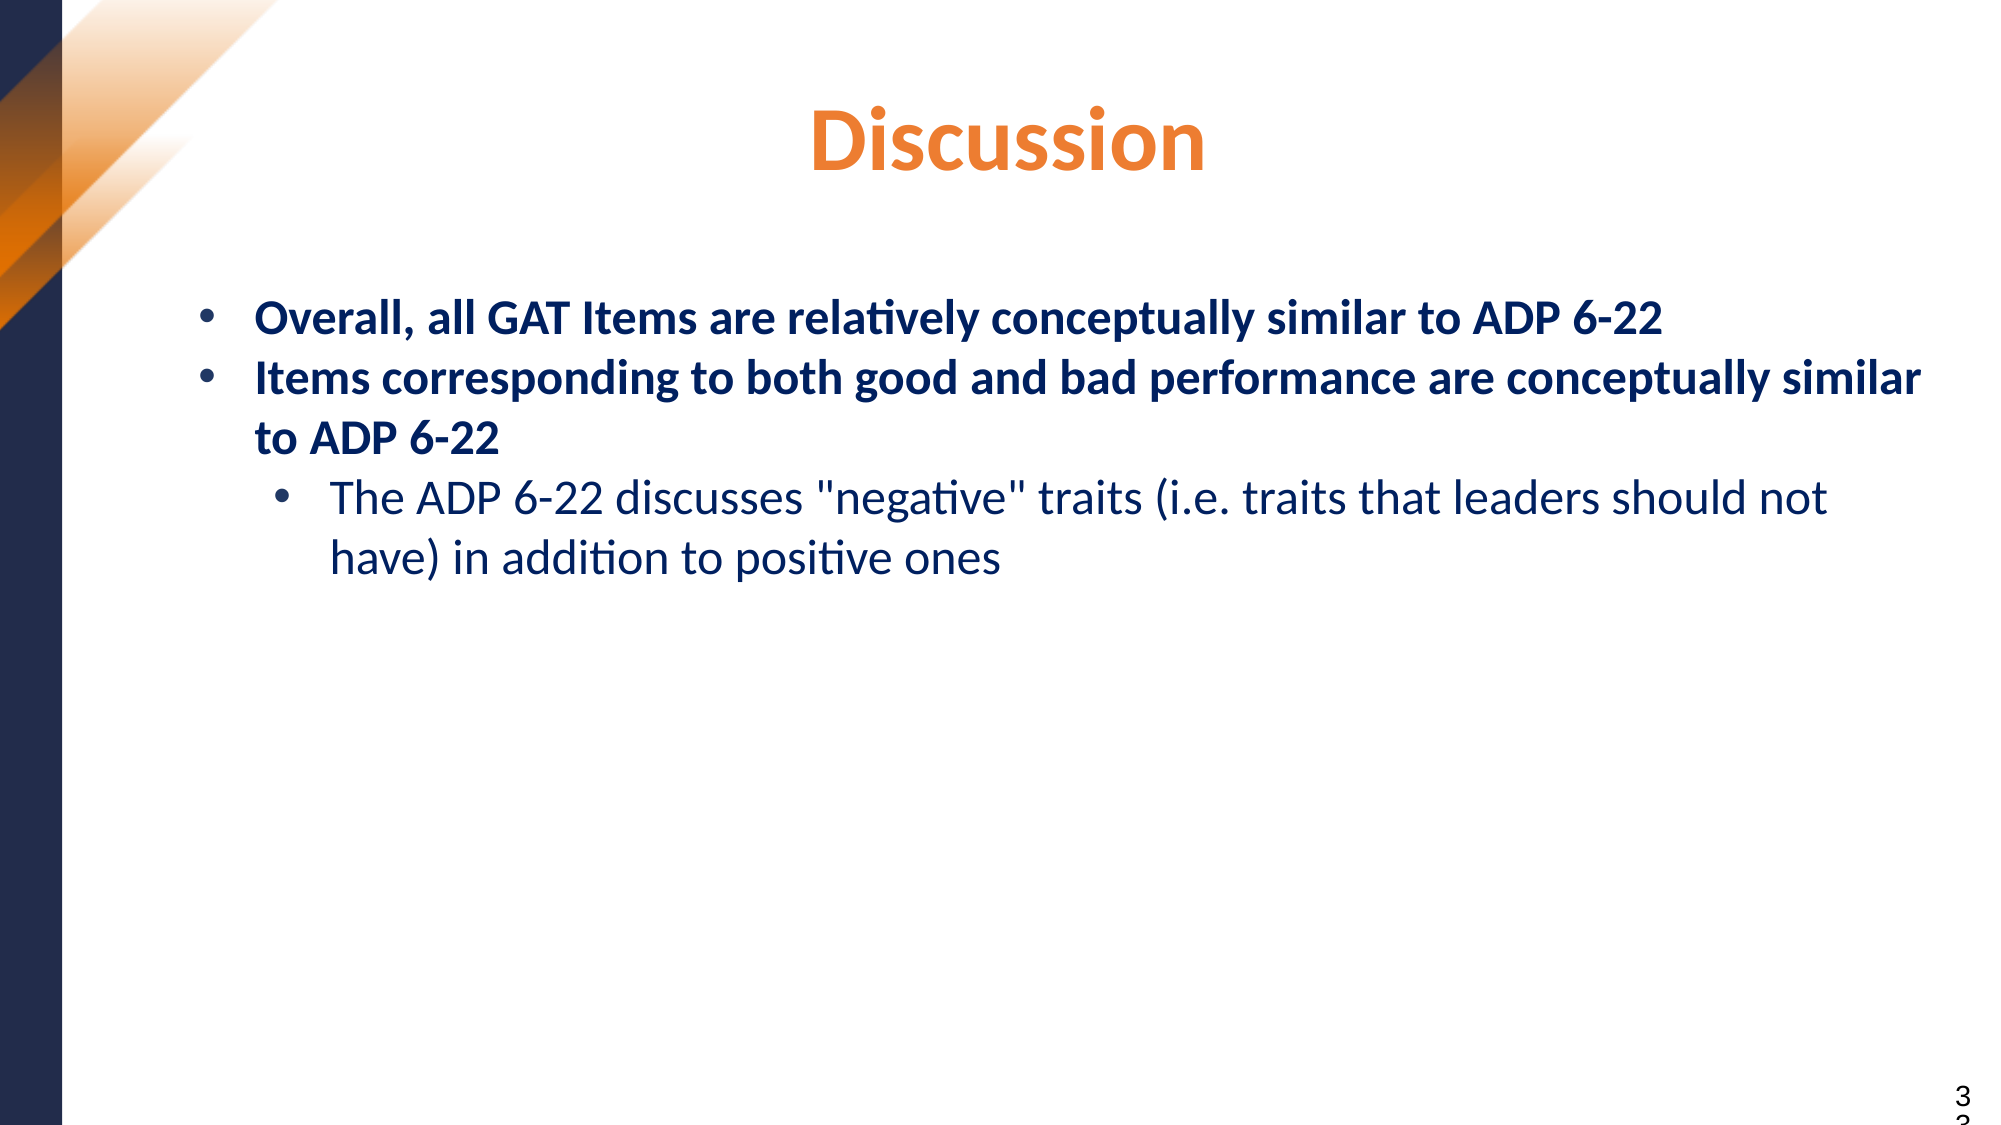

Discussion

Overall, all GAT Items are relatively conceptually similar to ADP 6-22
Items corresponding to both good and bad performance are conceptually similar to ADP 6-22
The ADP 6-22 discusses "negative" traits (i.e. traits that leaders should not have) in addition to positive ones

33